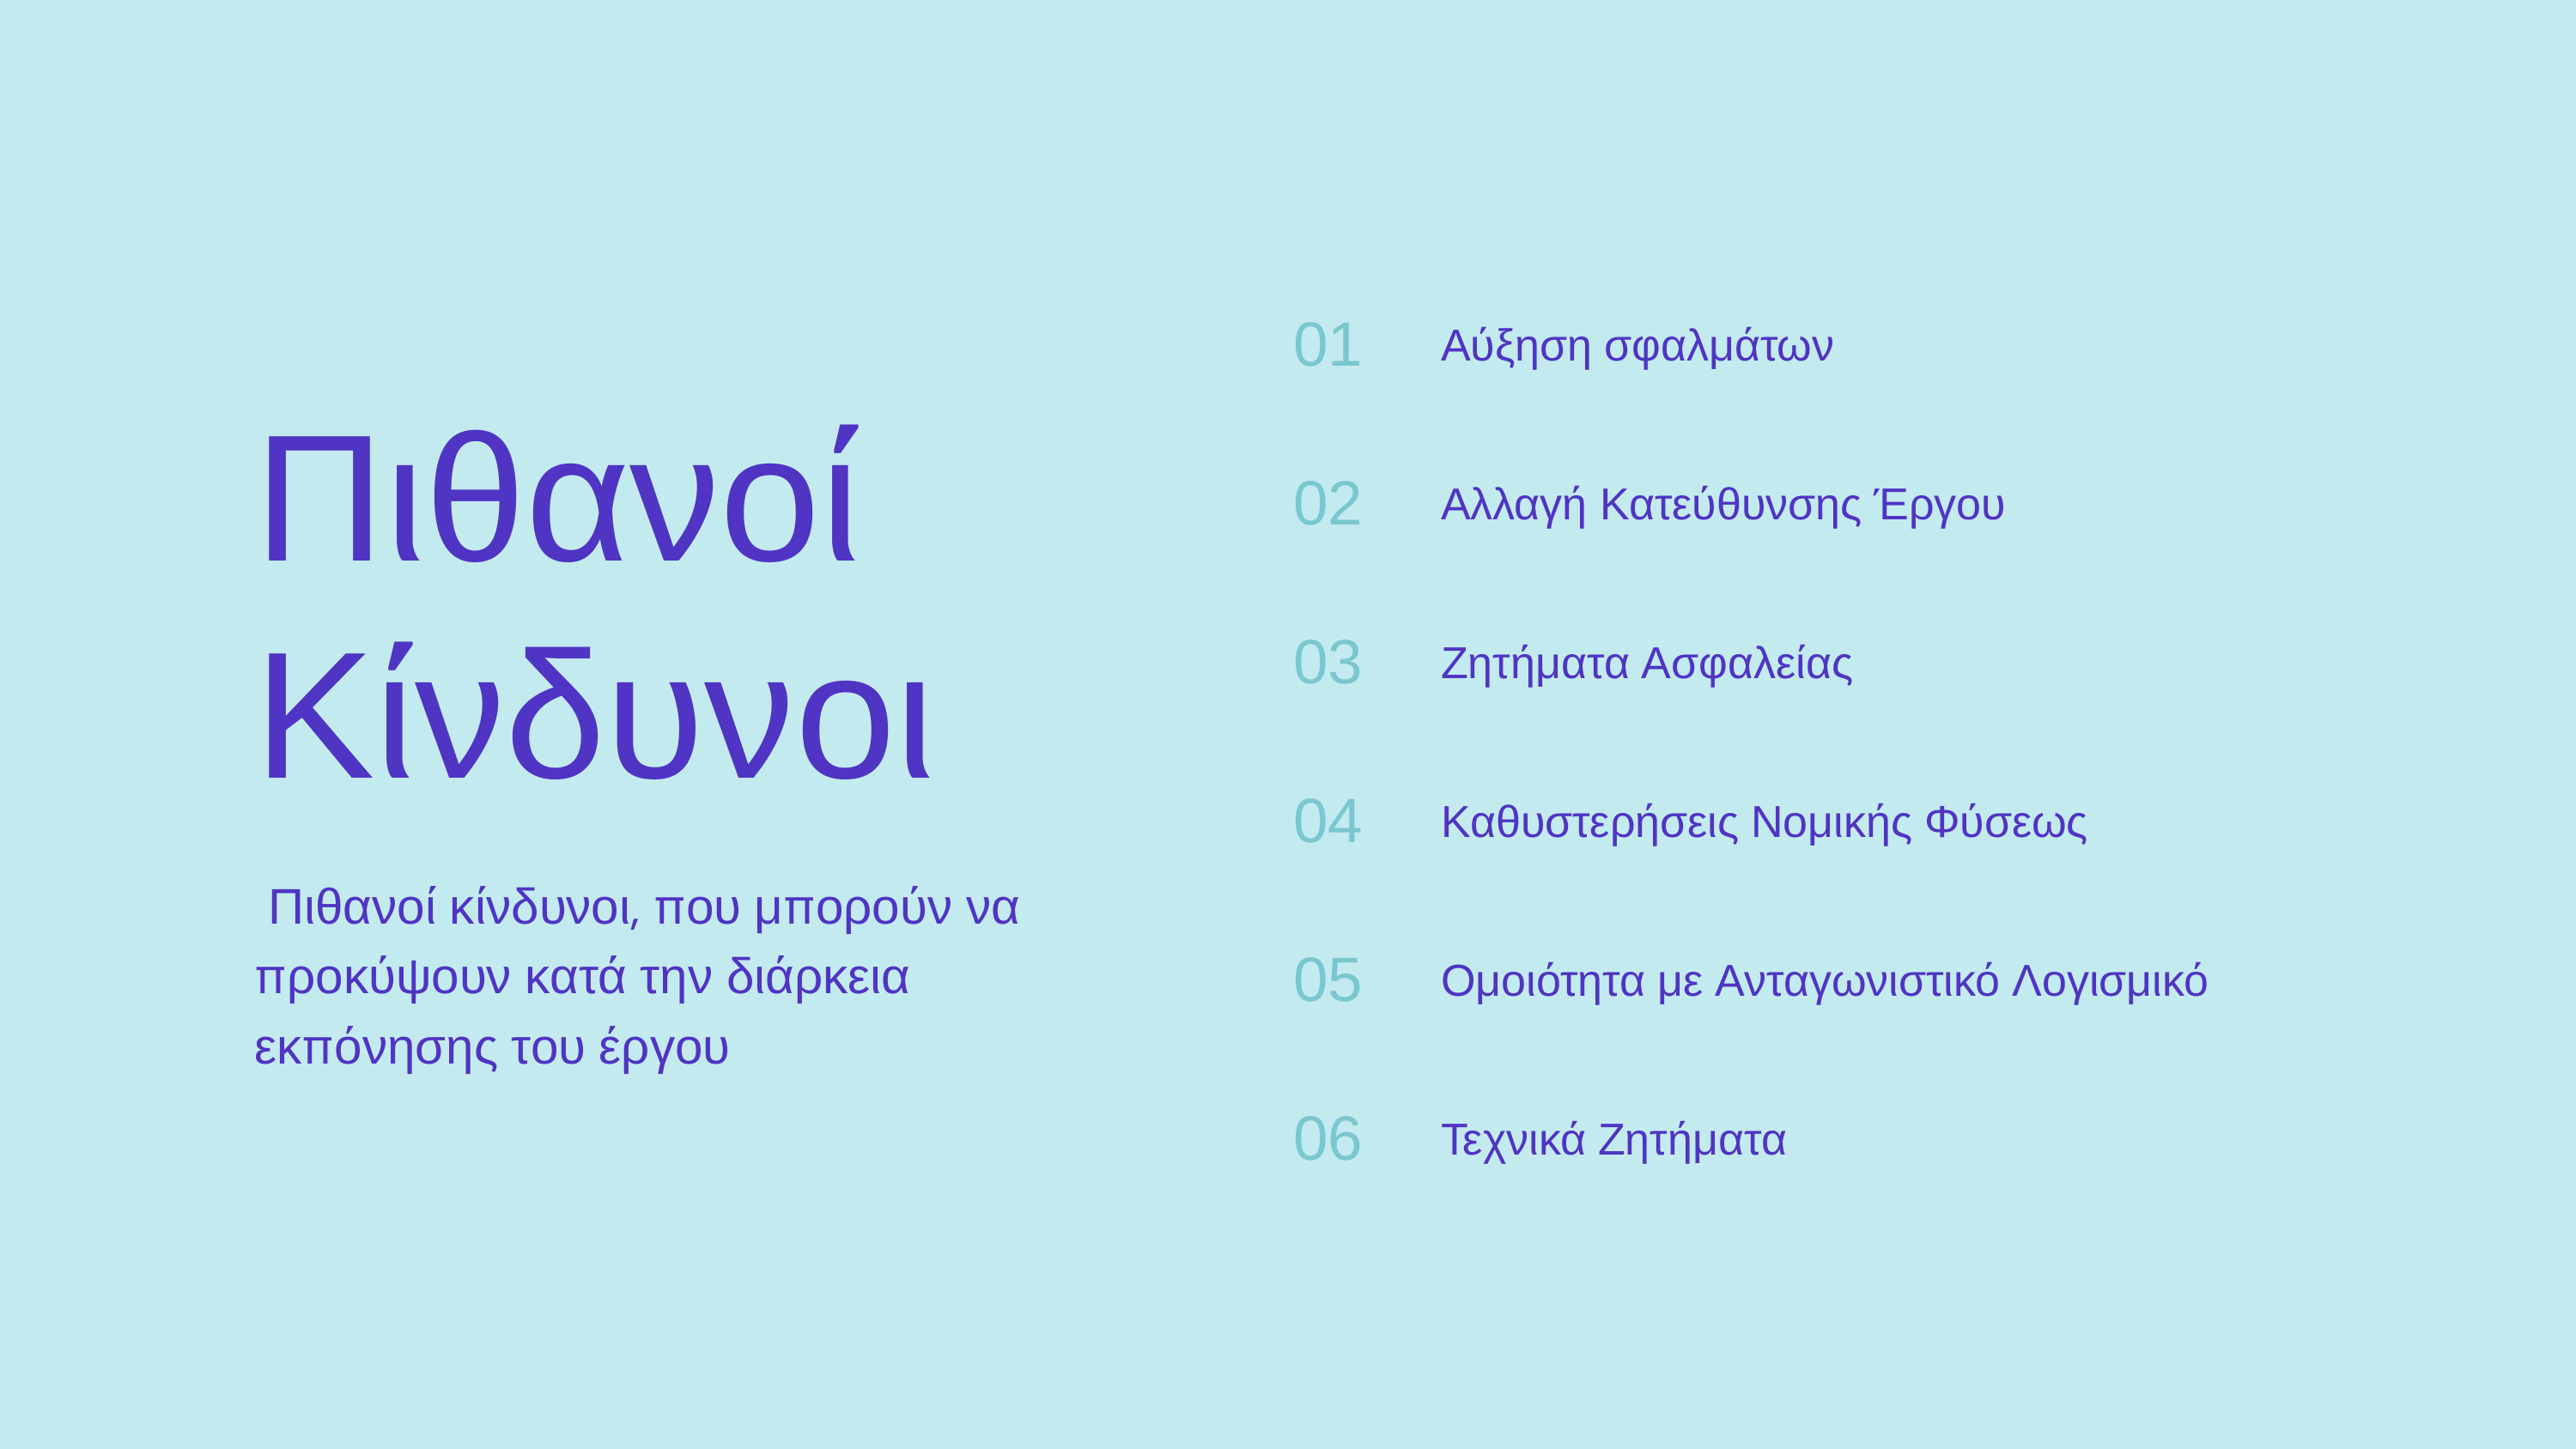

01
Αύξηση σφαλμάτων
Πιθανοί Κίνδυνοι
 Πιθανοί κίνδυνοι, που μπορούν να προκύψουν κατά την διάρκεια εκπόνησης του έργου
02
Αλλαγή Κατεύθυνσης Έργου
03
Ζητήματα Ασφαλείας
04
Καθυστερήσεις Νομικής Φύσεως
05
Ομοιότητα με Ανταγωνιστικό Λογισμικό
06
Τεχνικά Ζητήματα